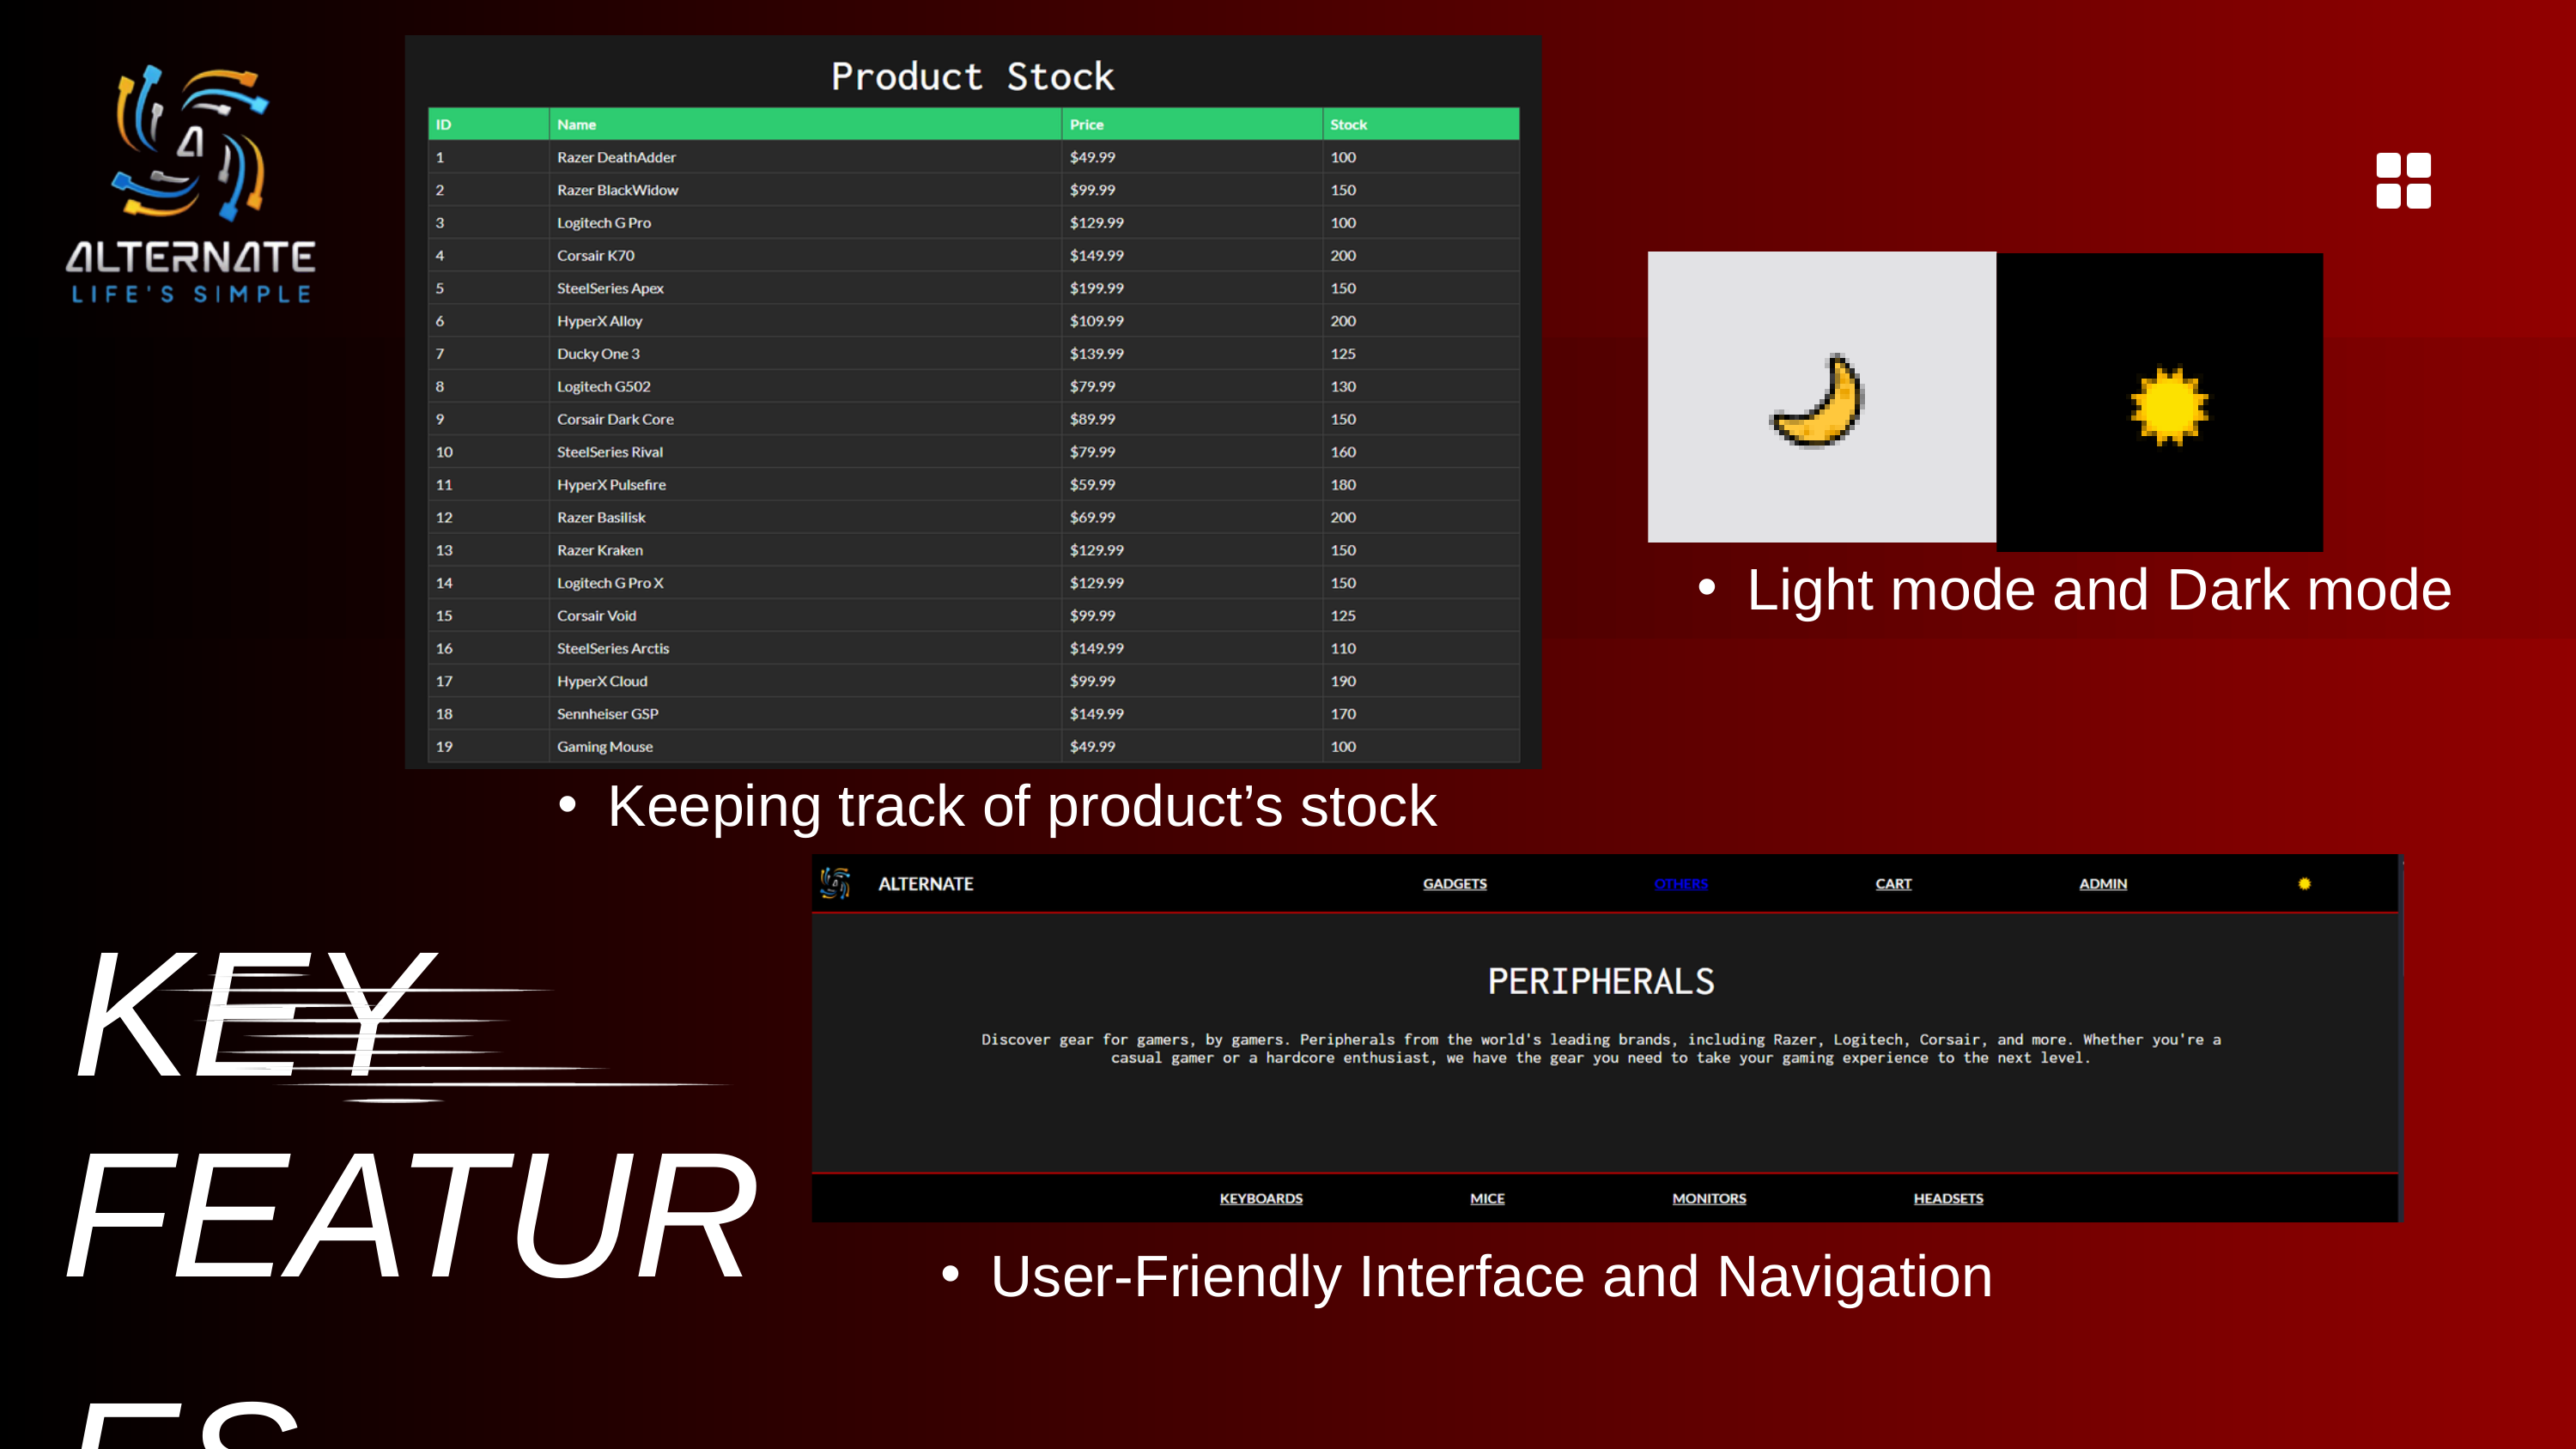

Light mode and Dark mode
Keeping track of product’s stock

KEY

FEATURES
User-Friendly Interface and Navigation